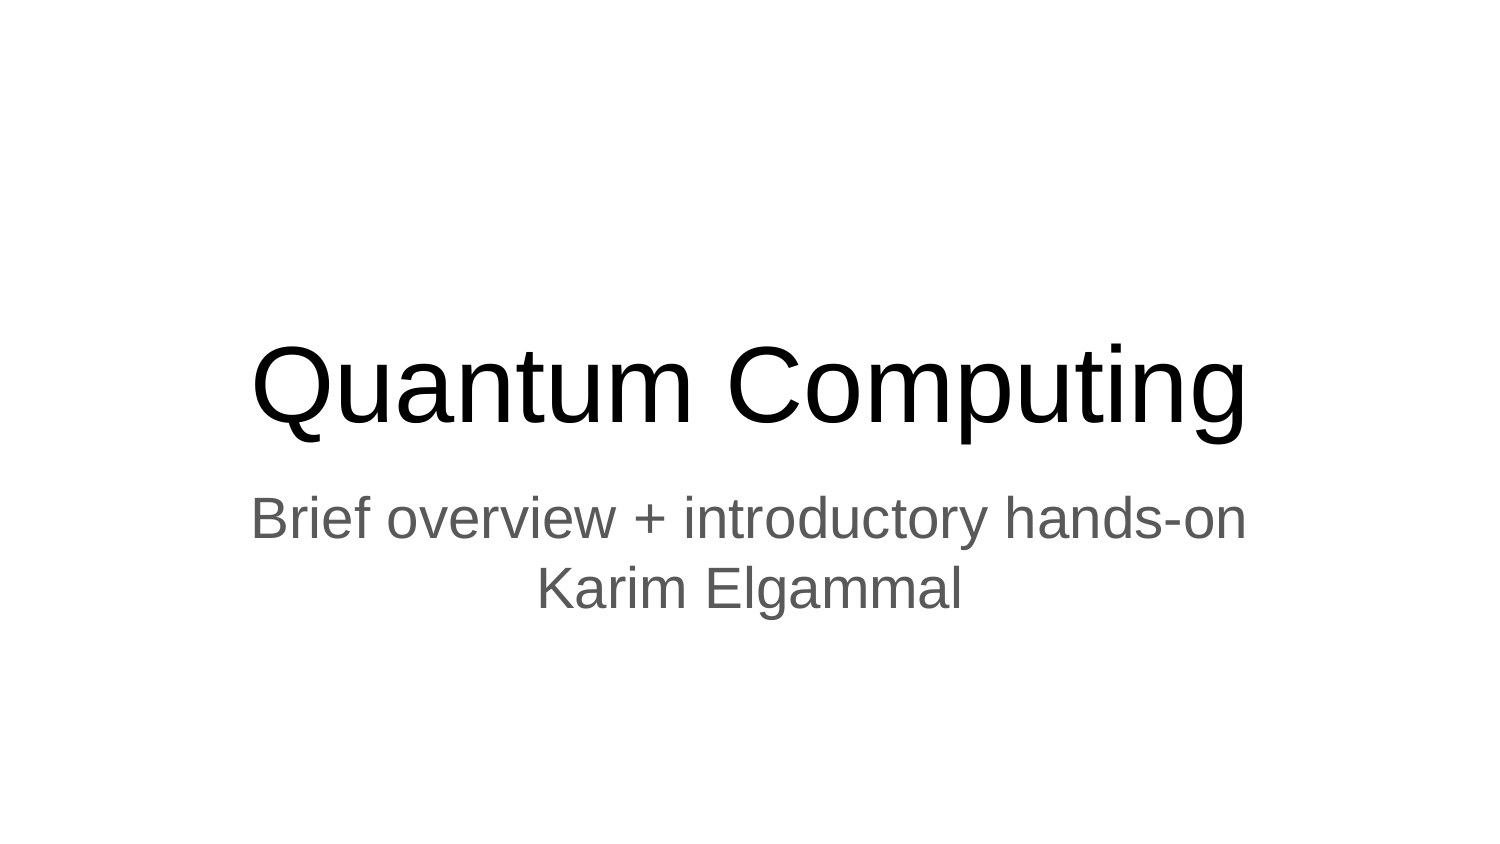

# Quantum Computing
Brief overview + introductory hands-on
Karim Elgammal